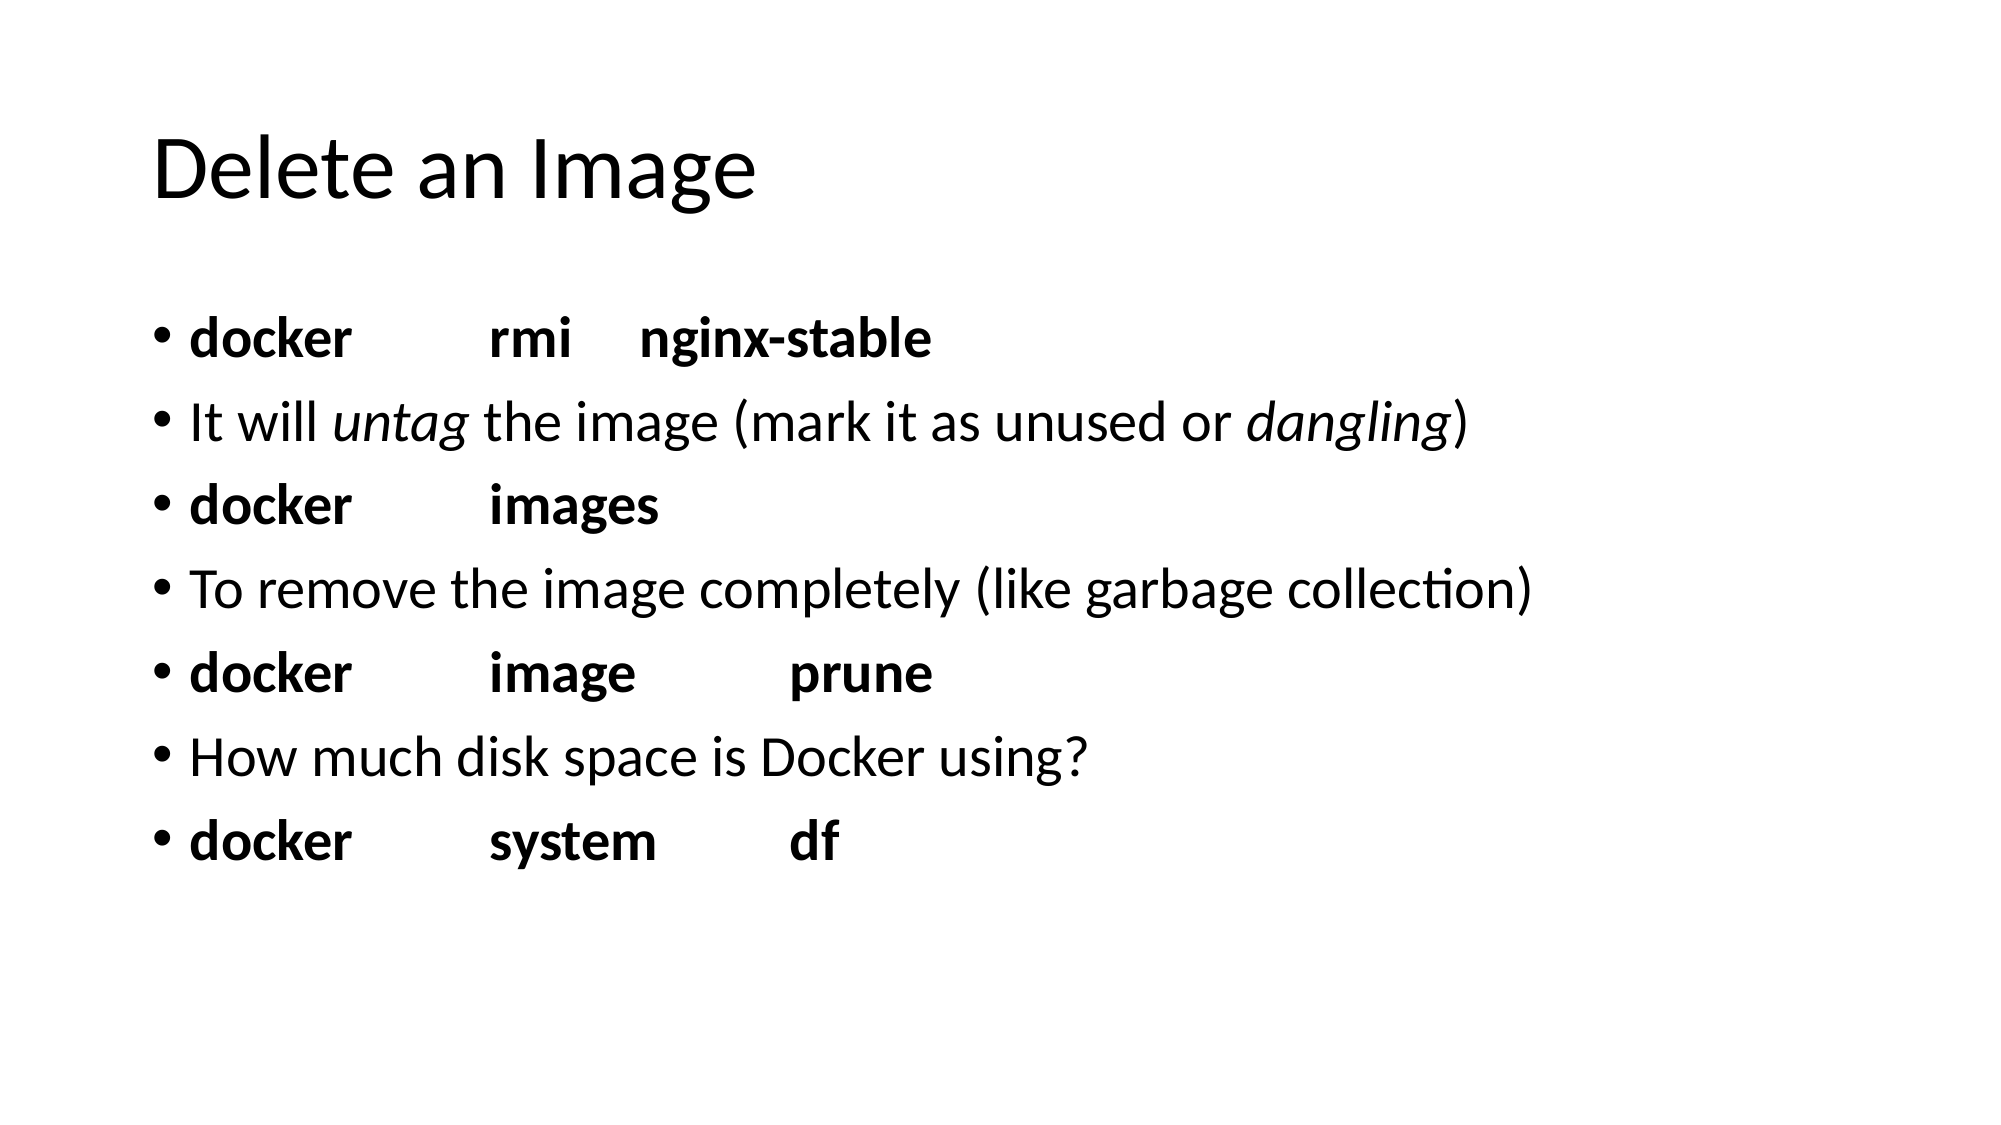

# Delete an Image
docker 	rmi	nginx-stable
It will untag the image (mark it as unused or dangling)
docker 	images
To remove the image completely (like garbage collection)
docker	image		prune
How much disk space is Docker using?
docker	system	df